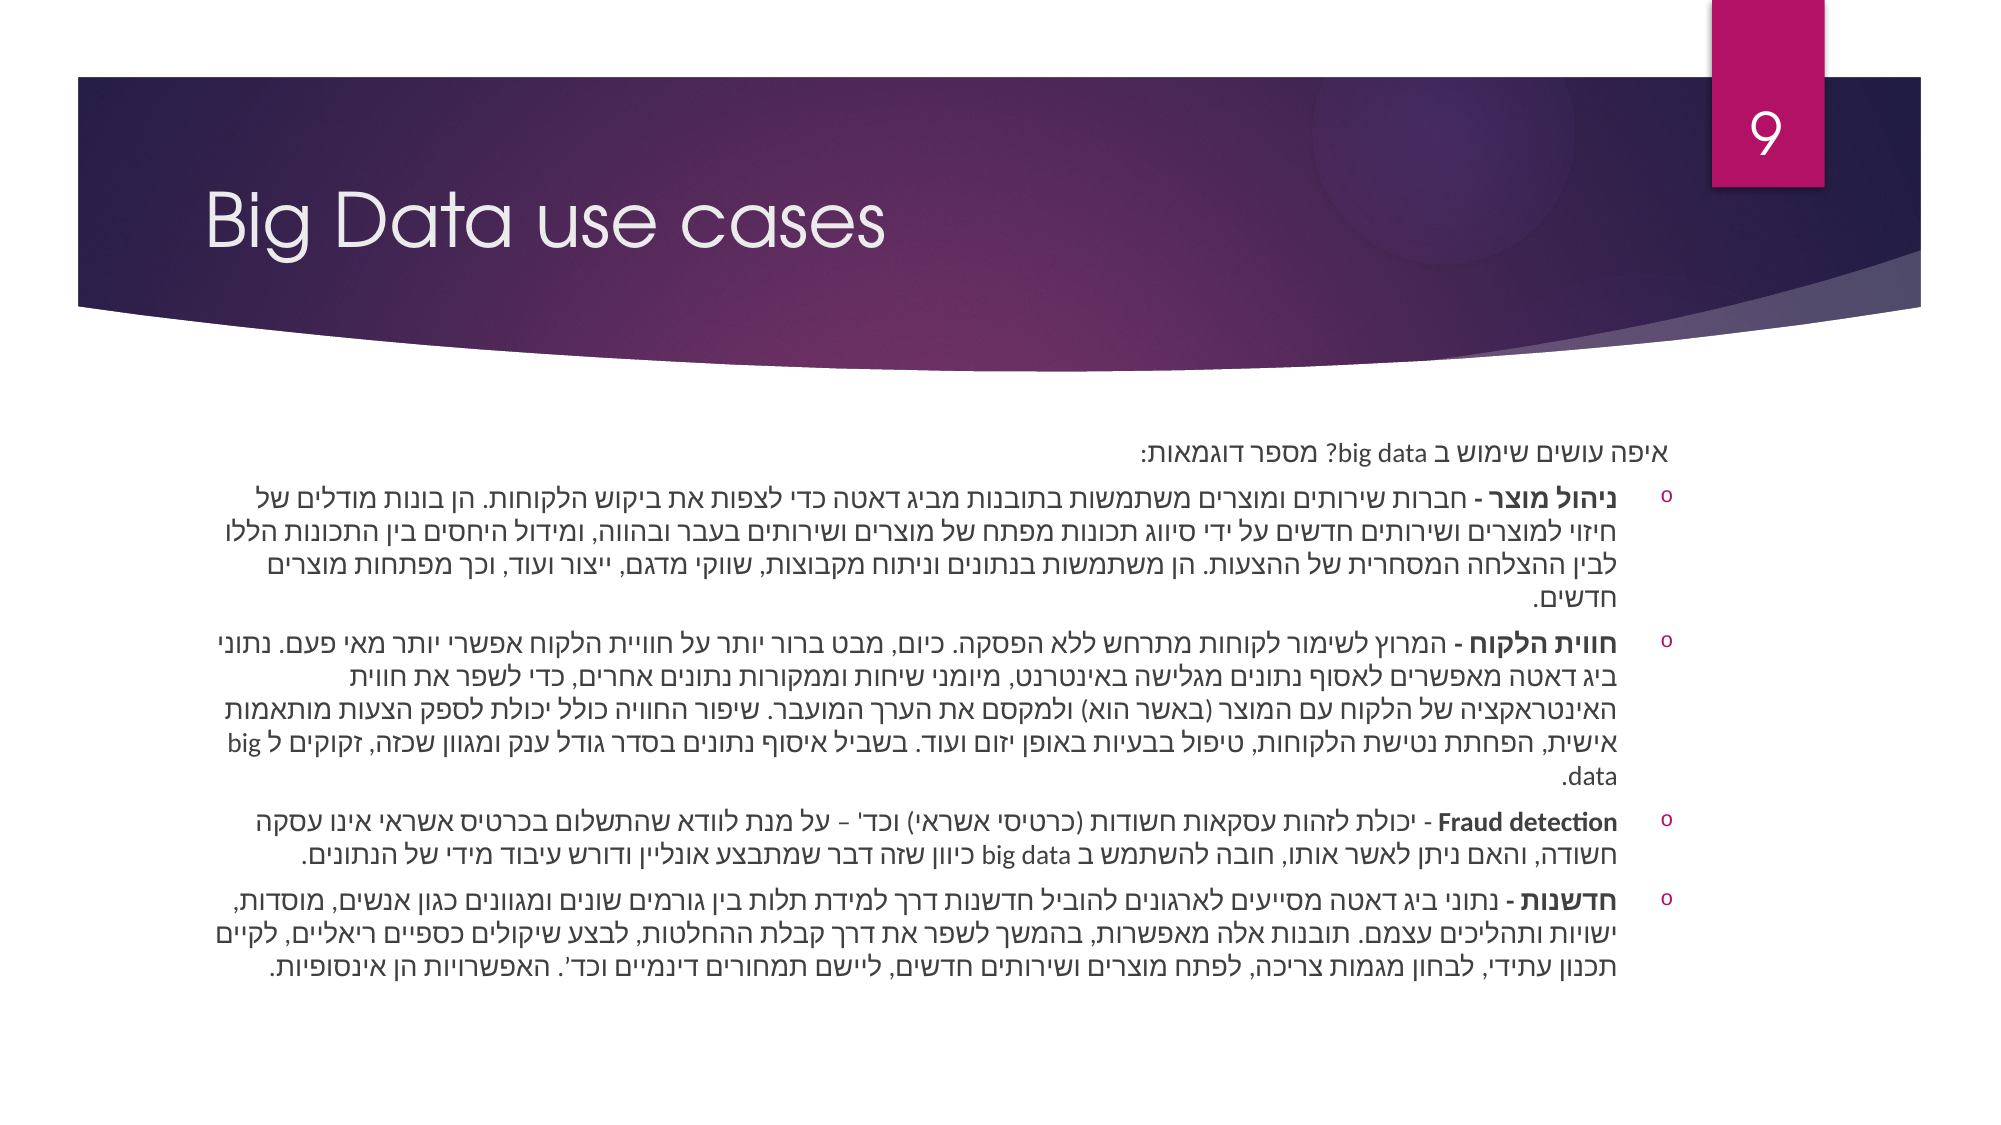

9
# Big Data use cases
איפה עושים שימוש ב big data? מספר דוגמאות:
ניהול מוצר - חברות שירותים ומוצרים משתמשות בתובנות מביג דאטה כדי לצפות את ביקוש הלקוחות. הן בונות מודלים של חיזוי למוצרים ושירותים חדשים על ידי סיווג תכונות מפתח של מוצרים ושירותים בעבר ובהווה, ומידול היחסים בין התכונות הללו לבין ההצלחה המסחרית של ההצעות. הן משתמשות בנתונים וניתוח מקבוצות, שווקי מדגם, ייצור ועוד, וכך מפתחות מוצרים חדשים.
חווית הלקוח - המרוץ לשימור לקוחות מתרחש ללא הפסקה. כיום, מבט ברור יותר על חוויית הלקוח אפשרי יותר מאי פעם. נתוני ביג דאטה מאפשרים לאסוף נתונים מגלישה באינטרנט, מיומני שיחות וממקורות נתונים אחרים, כדי לשפר את חווית האינטראקציה של הלקוח עם המוצר (באשר הוא) ולמקסם את הערך המועבר. שיפור החוויה כולל יכולת לספק הצעות מותאמות אישית, הפחתת נטישת הלקוחות, טיפול בבעיות באופן יזום ועוד. בשביל איסוף נתונים בסדר גודל ענק ומגוון שכזה, זקוקים ל big data.
Fraud detection - יכולת לזהות עסקאות חשודות (כרטיסי אשראי) וכד' – על מנת לוודא שהתשלום בכרטיס אשראי אינו עסקה חשודה, והאם ניתן לאשר אותו, חובה להשתמש ב big data כיוון שזה דבר שמתבצע אונליין ודורש עיבוד מידי של הנתונים.
חדשנות - נתוני ביג דאטה מסייעים לארגונים להוביל חדשנות דרך למידת תלות בין גורמים שונים ומגוונים כגון אנשים, מוסדות, ישויות ותהליכים עצמם. תובנות אלה מאפשרות, בהמשך לשפר את דרך קבלת ההחלטות, לבצע שיקולים כספיים ריאליים, לקיים תכנון עתידי, לבחון מגמות צריכה, לפתח מוצרים ושירותים חדשים, ליישם תמחורים דינמיים וכד’. האפשרויות הן אינסופיות.